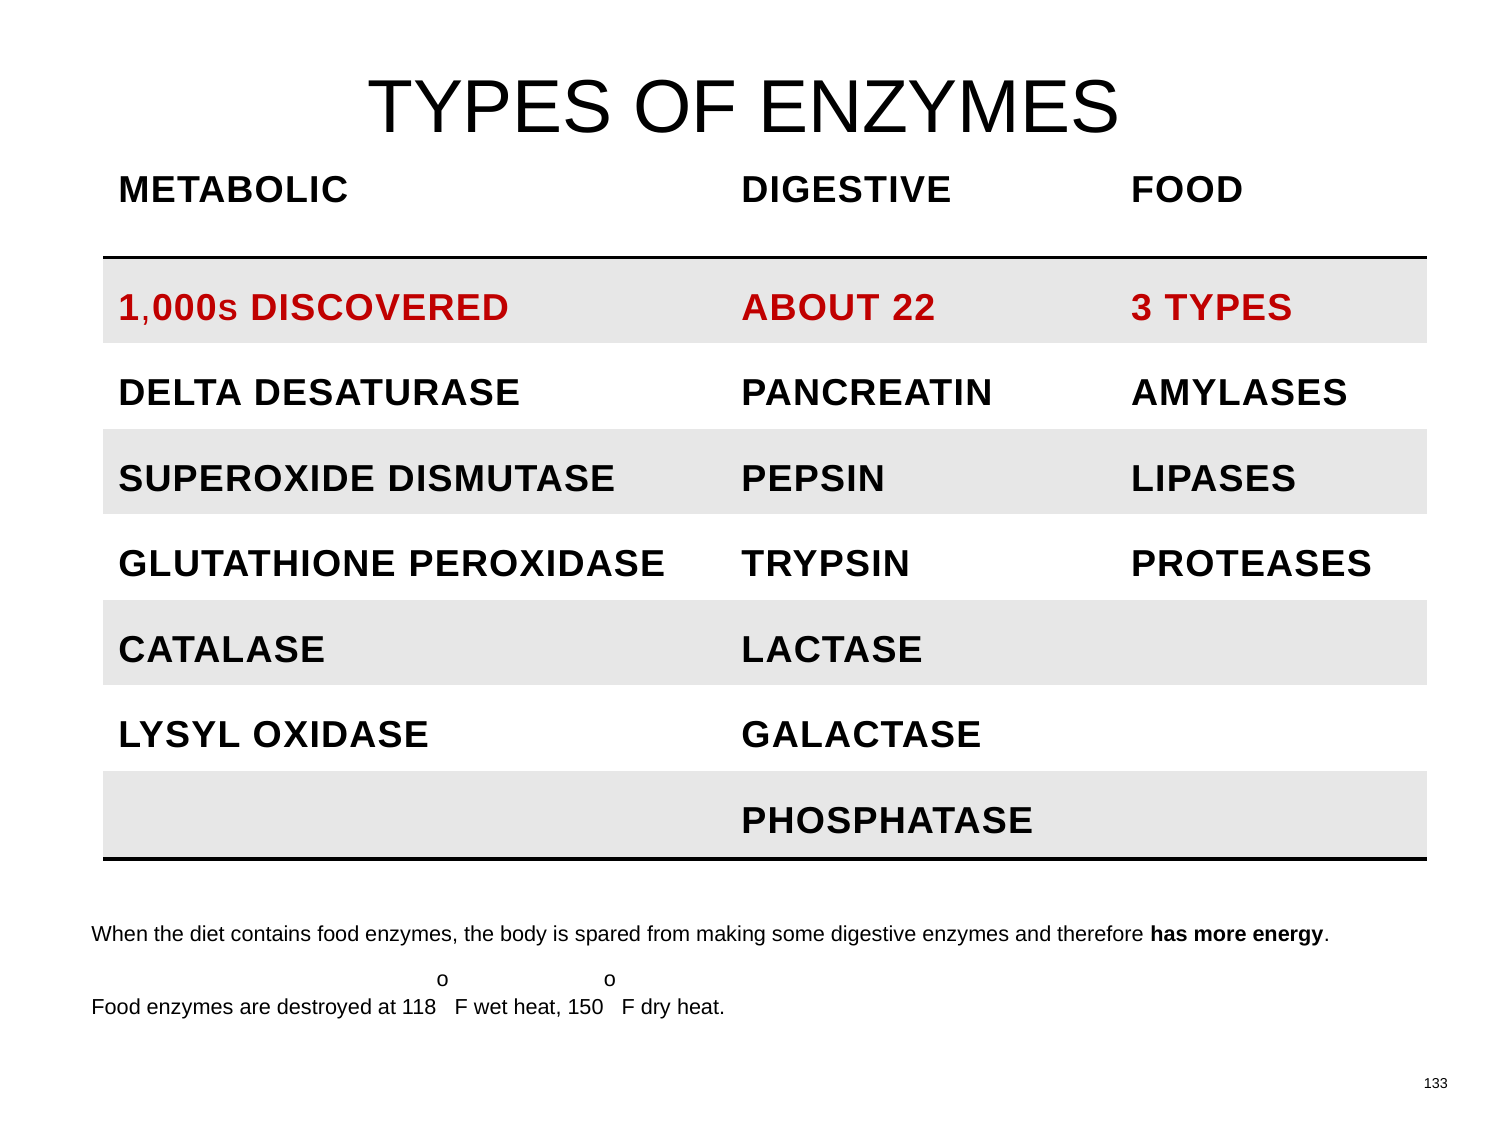

TYPES OF ENZYMES
| METABOLIC | DIGESTIVE | FOOD |
| --- | --- | --- |
| 1,000S DISCOVERED | ABOUT 22 | 3 TYPES |
| DELTA DESATURASE | PANCREATIN | AMYLASES |
| SUPEROXIDE DISMUTASE | PEPSIN | LIPASES |
| GLUTATHIONE PEROXIDASE | TRYPSIN | PROTEASES |
| CATALASE | LACTASE |  |
| LYSYL OXIDASE | GALACTASE |  |
|  | PHOSPHATASE |  |
When the diet contains food enzymes, the body is spared from making some digestive enzymes and therefore has more energy.
Food enzymes are destroyed at 118o F wet heat, 150o F dry heat.
133